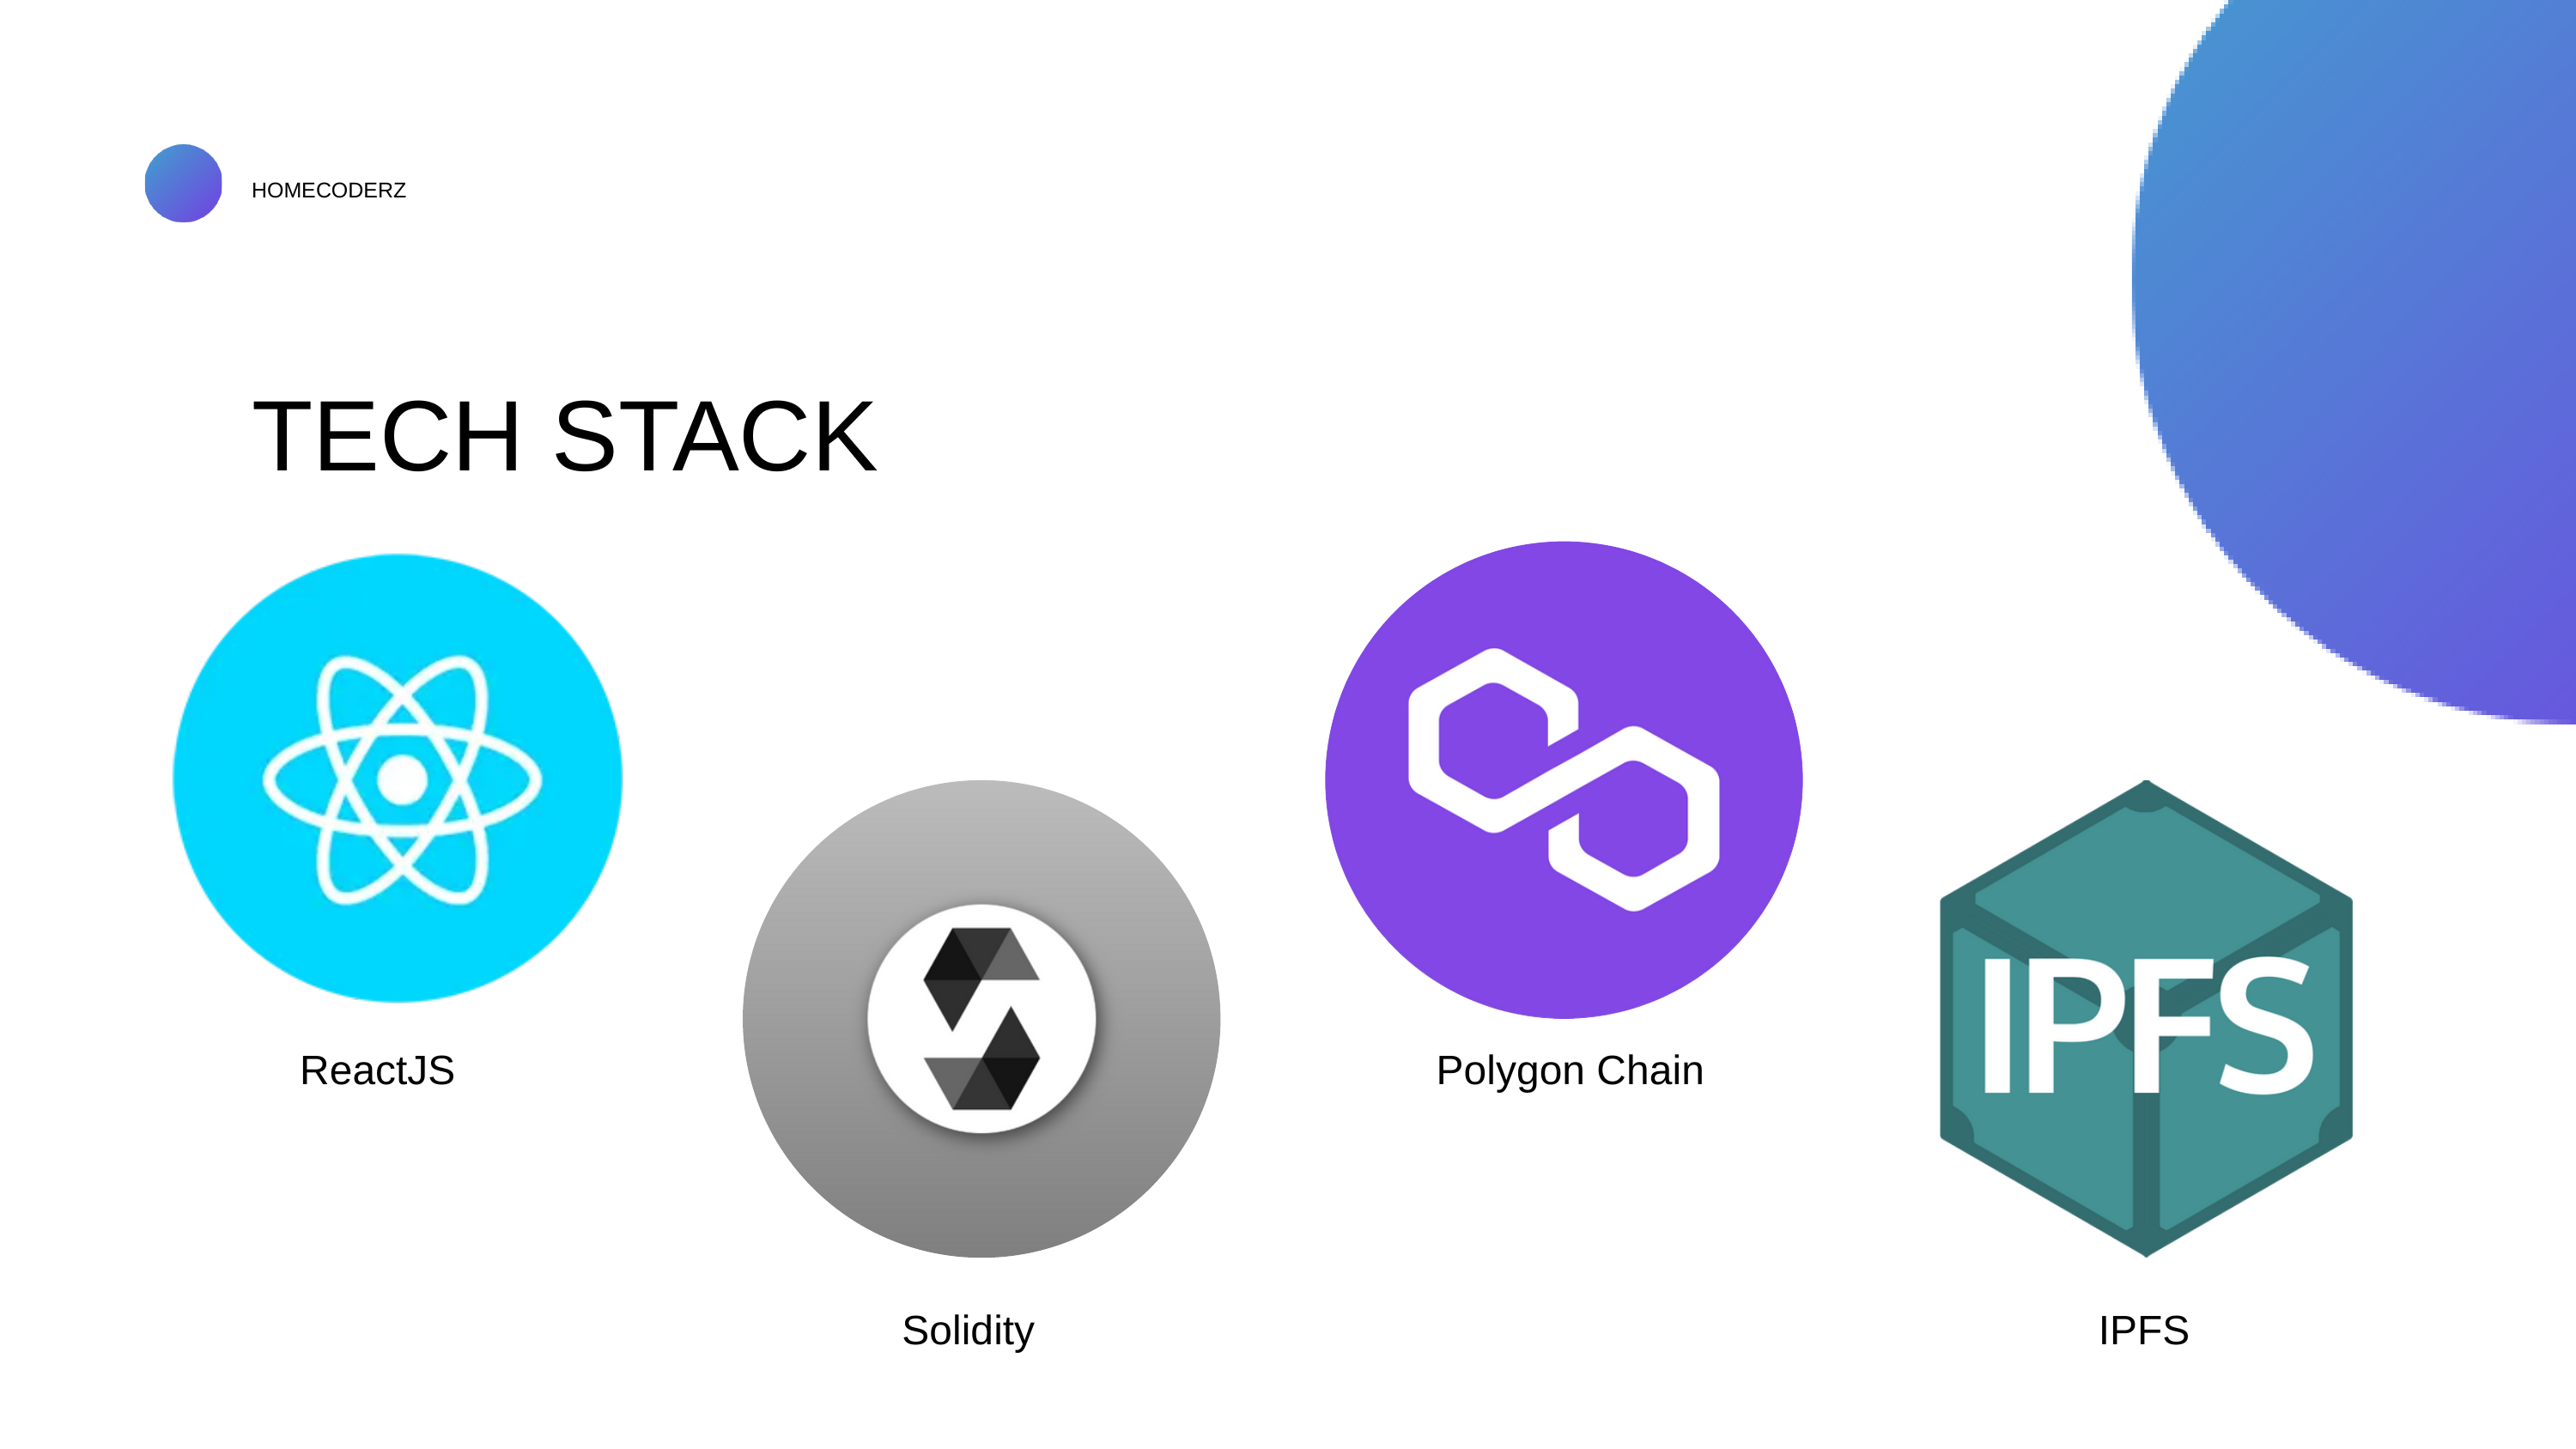

HOMECODERZ
TECH STACK

01
ReactJS
Polygon Chain
Solidity
IPFS